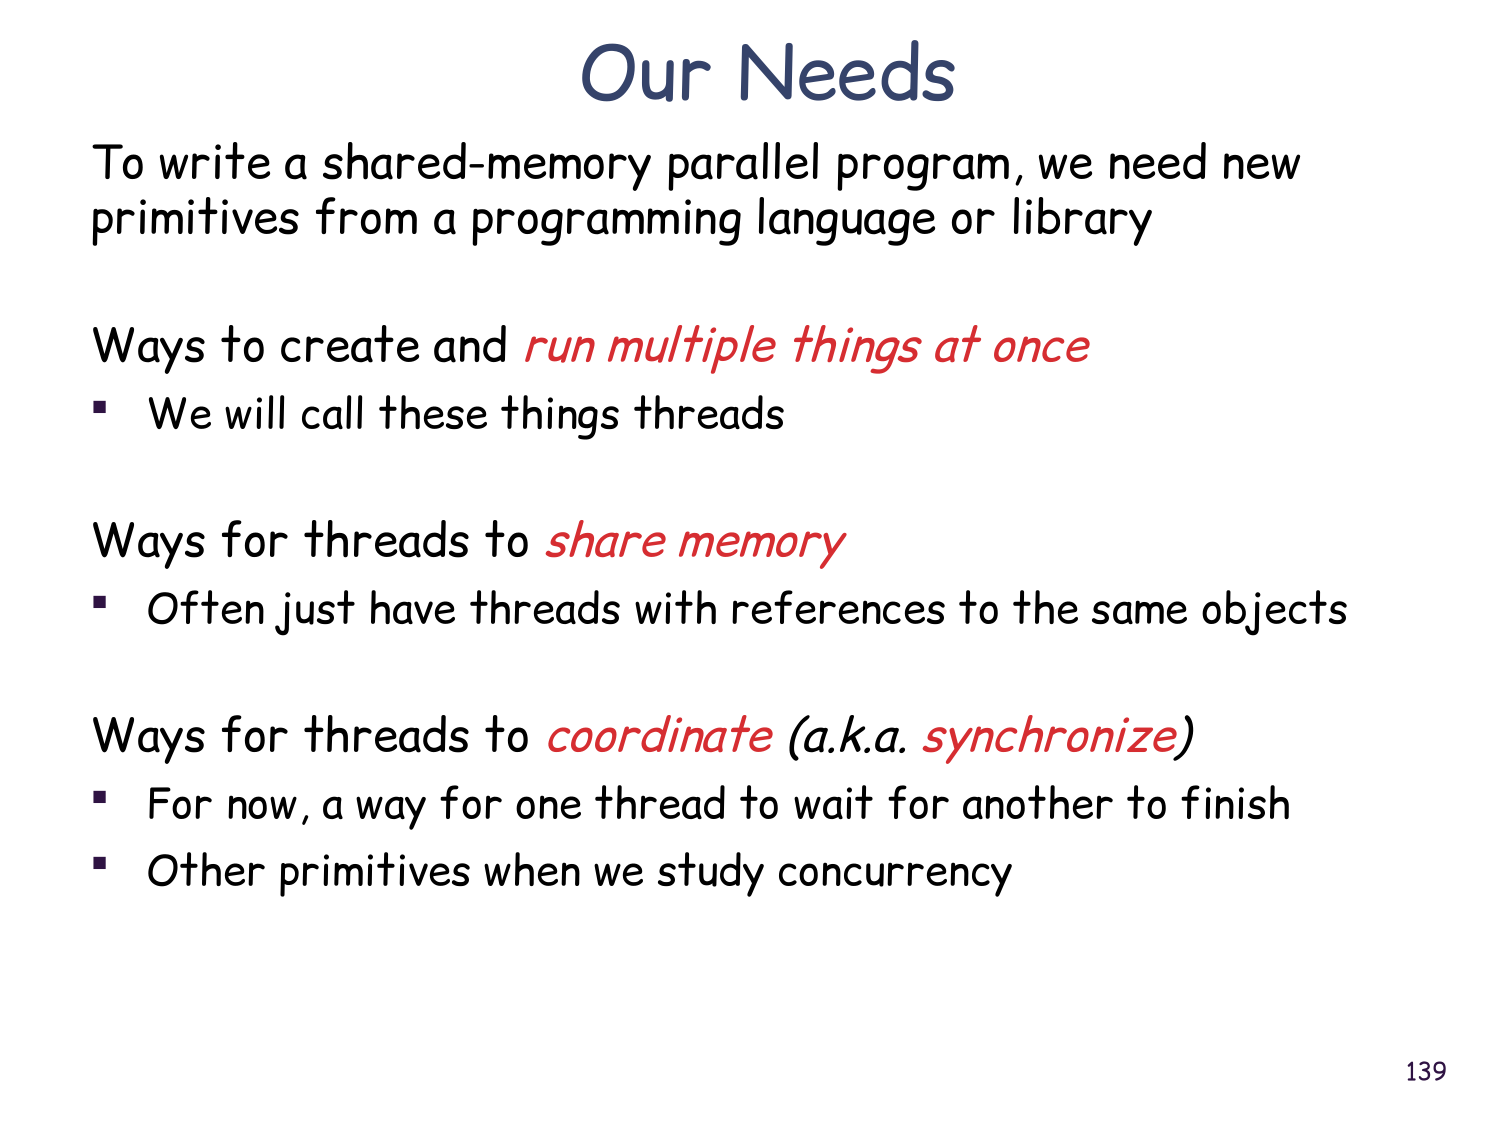

# Our Needs
To write a shared-memory parallel program, we need new primitives from a programming language or library

Ways to create and run multiple things at once
We will call these things threads

Ways for threads to share memory
Often just have threads with references to the same objects

Ways for threads to coordinate (a.k.a. synchronize)
For now, a way for one thread to wait for another to finish
Other primitives when we study concurrency
139